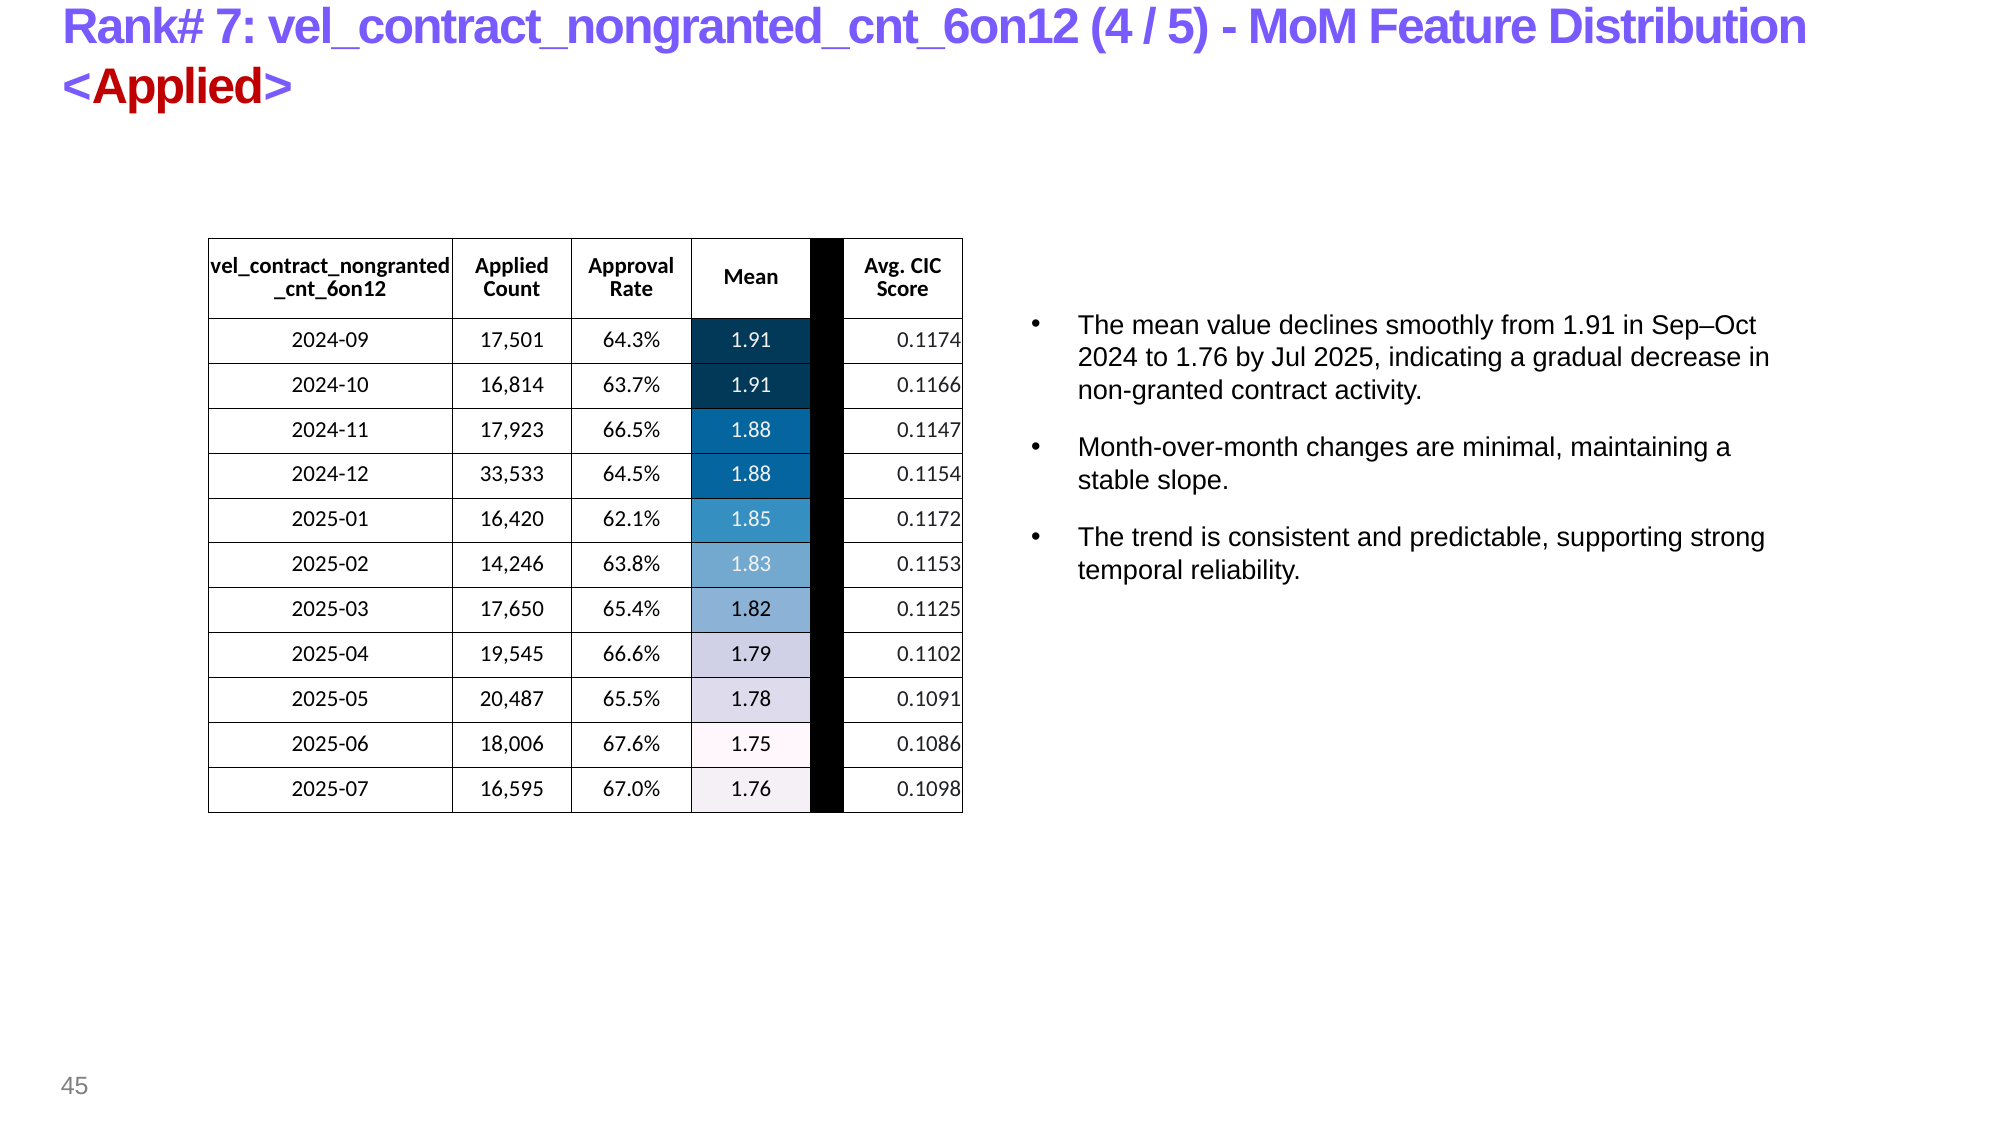

# Rank# 7: vel_contract_nongranted_cnt_6on12 (4 / 5) - MoM Feature Distribution <Applied>​

| vel\_contract\_nongranted\_cnt\_6on12 | Applied Count | Approval Rate | Mean |  | Avg. CIC Score |
| --- | --- | --- | --- | --- | --- |
| 2024-09 | 17,501 | 64.3% | 1.91 |  | 0.1174 |
| 2024-10 | 16,814 | 63.7% | 1.91 |  | 0.1166 |
| 2024-11 | 17,923 | 66.5% | 1.88 |  | 0.1147 |
| 2024-12 | 33,533 | 64.5% | 1.88 |  | 0.1154 |
| 2025-01 | 16,420 | 62.1% | 1.85 |  | 0.1172 |
| 2025-02 | 14,246 | 63.8% | 1.83 |  | 0.1153 |
| 2025-03 | 17,650 | 65.4% | 1.82 |  | 0.1125 |
| 2025-04 | 19,545 | 66.6% | 1.79 |  | 0.1102 |
| 2025-05 | 20,487 | 65.5% | 1.78 |  | 0.1091 |
| 2025-06 | 18,006 | 67.6% | 1.75 |  | 0.1086 |
| 2025-07 | 16,595 | 67.0% | 1.76 |  | 0.1098 |
The mean value declines smoothly from 1.91 in Sep–Oct 2024 to 1.76 by Jul 2025, indicating a gradual decrease in non-granted contract activity.
Month-over-month changes are minimal, maintaining a stable slope.
The trend is consistent and predictable, supporting strong temporal reliability.
45